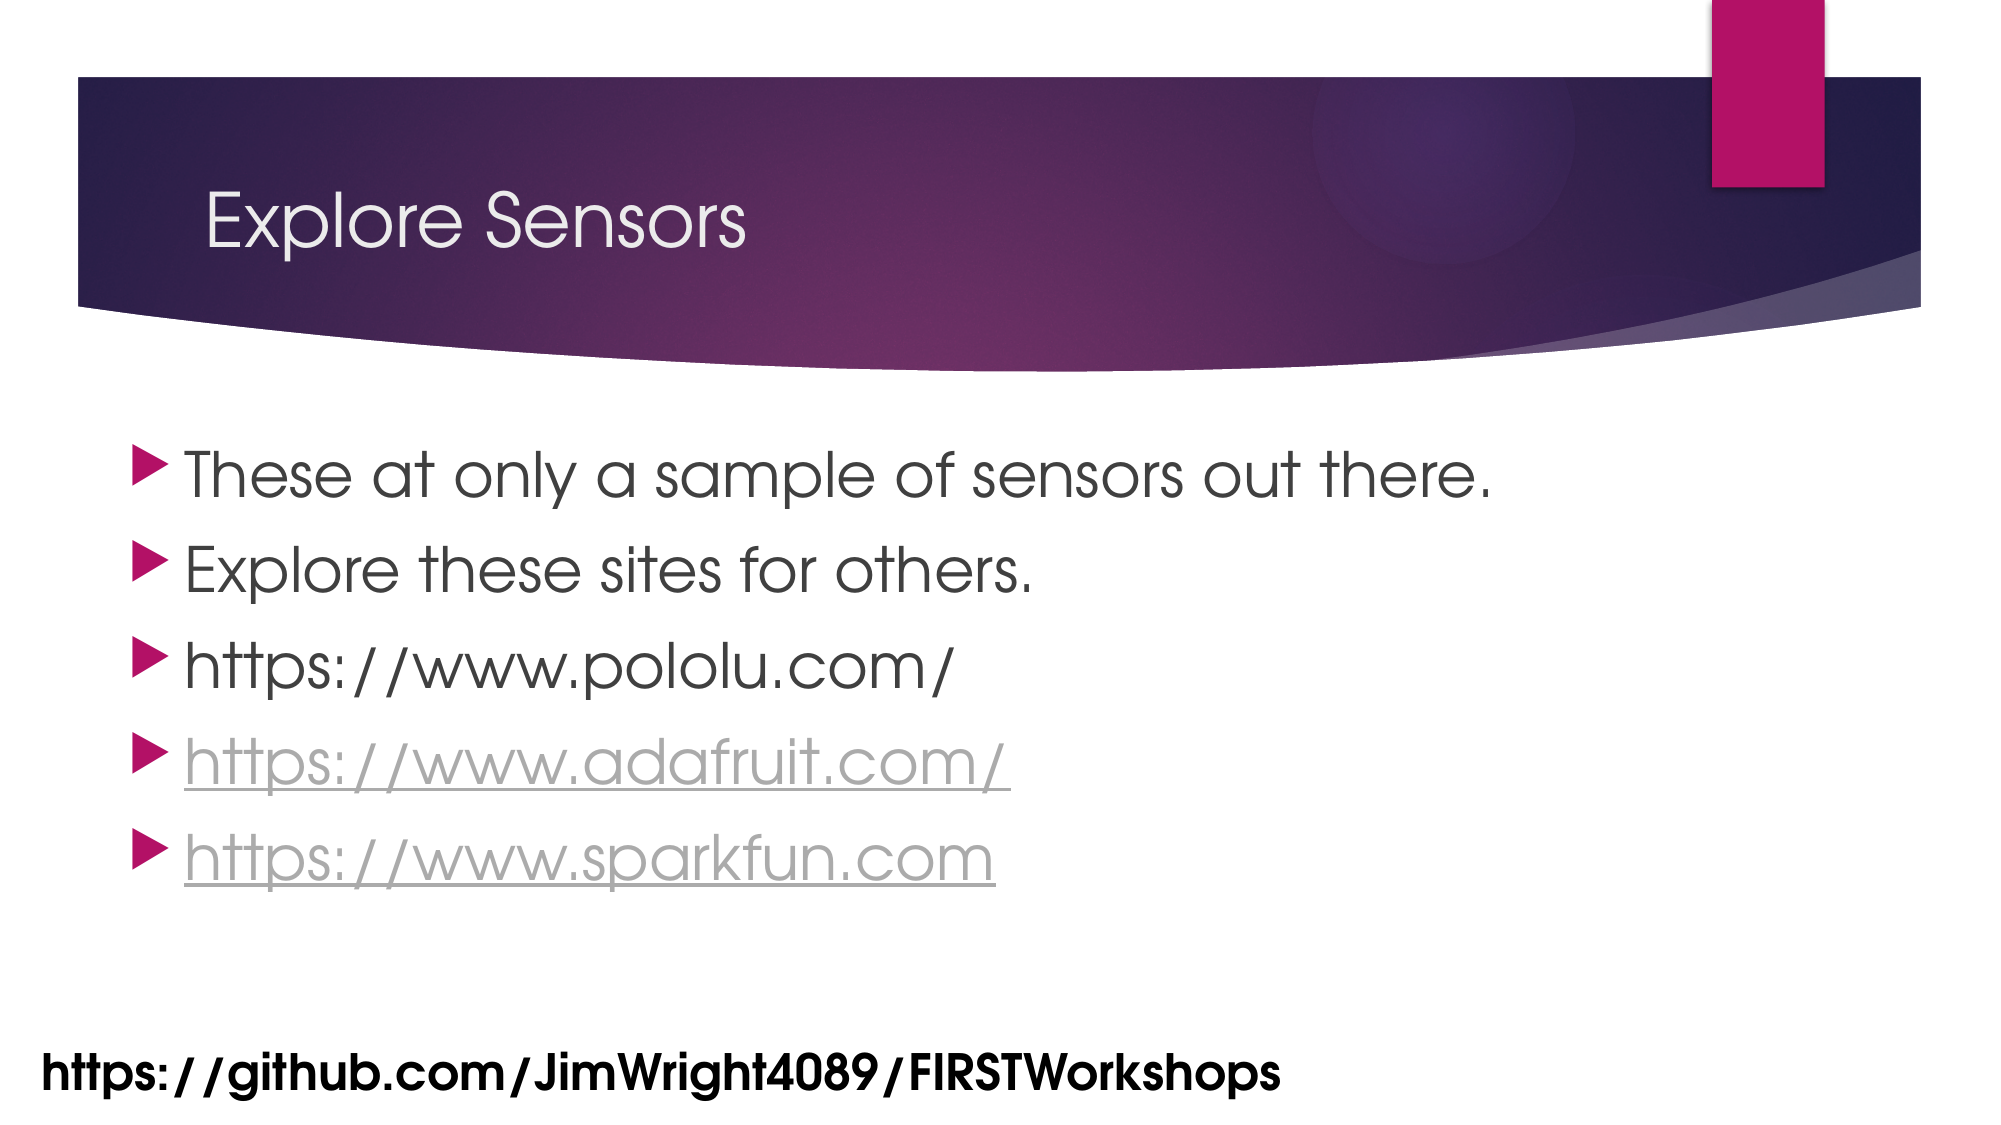

# Explore Sensors
These at only a sample of sensors out there.
Explore these sites for others.
https://www.pololu.com/
https://www.adafruit.com/
https://www.sparkfun.com

https://github.com/JimWright4089/FIRSTWorkshops